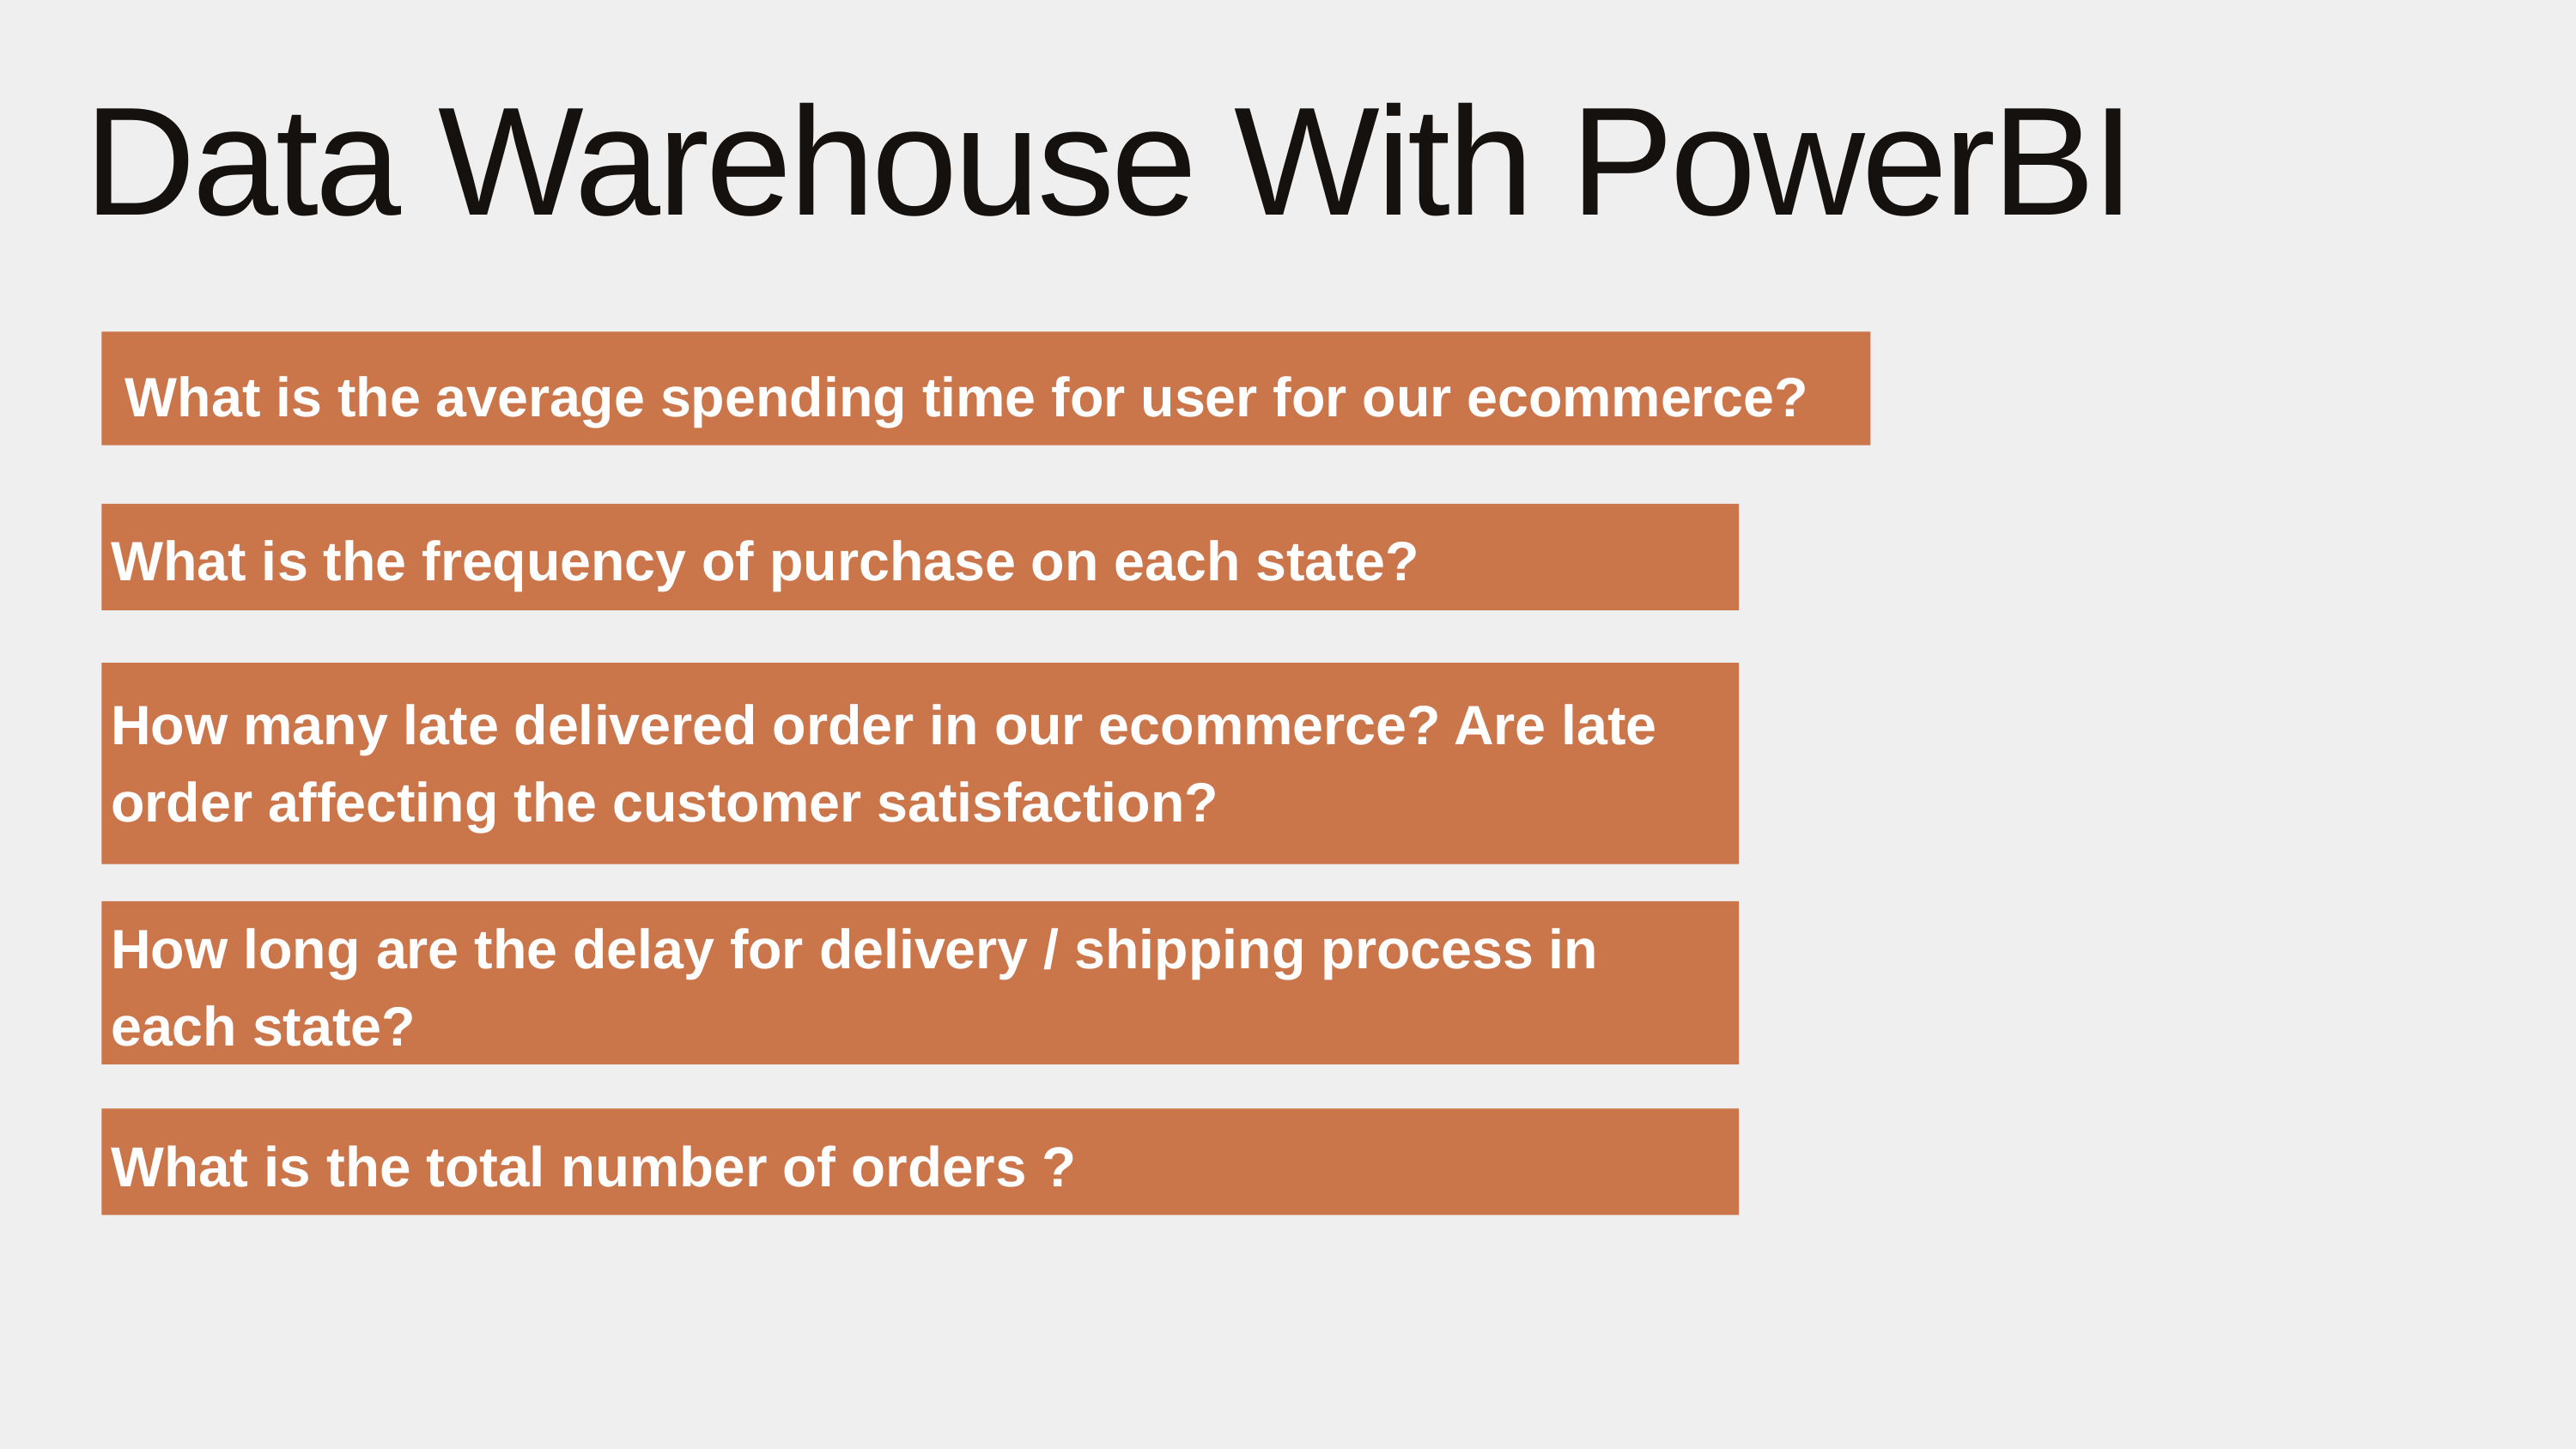

Data Warehouse With PowerBI

 What is the average spending time for user for our ecommerce?

What is the frequency of purchase on each state?

How many late delivered order in our ecommerce? Are late order affecting the customer satisfaction?

How long are the delay for delivery / shipping process in each state?

What is the total number of orders ?